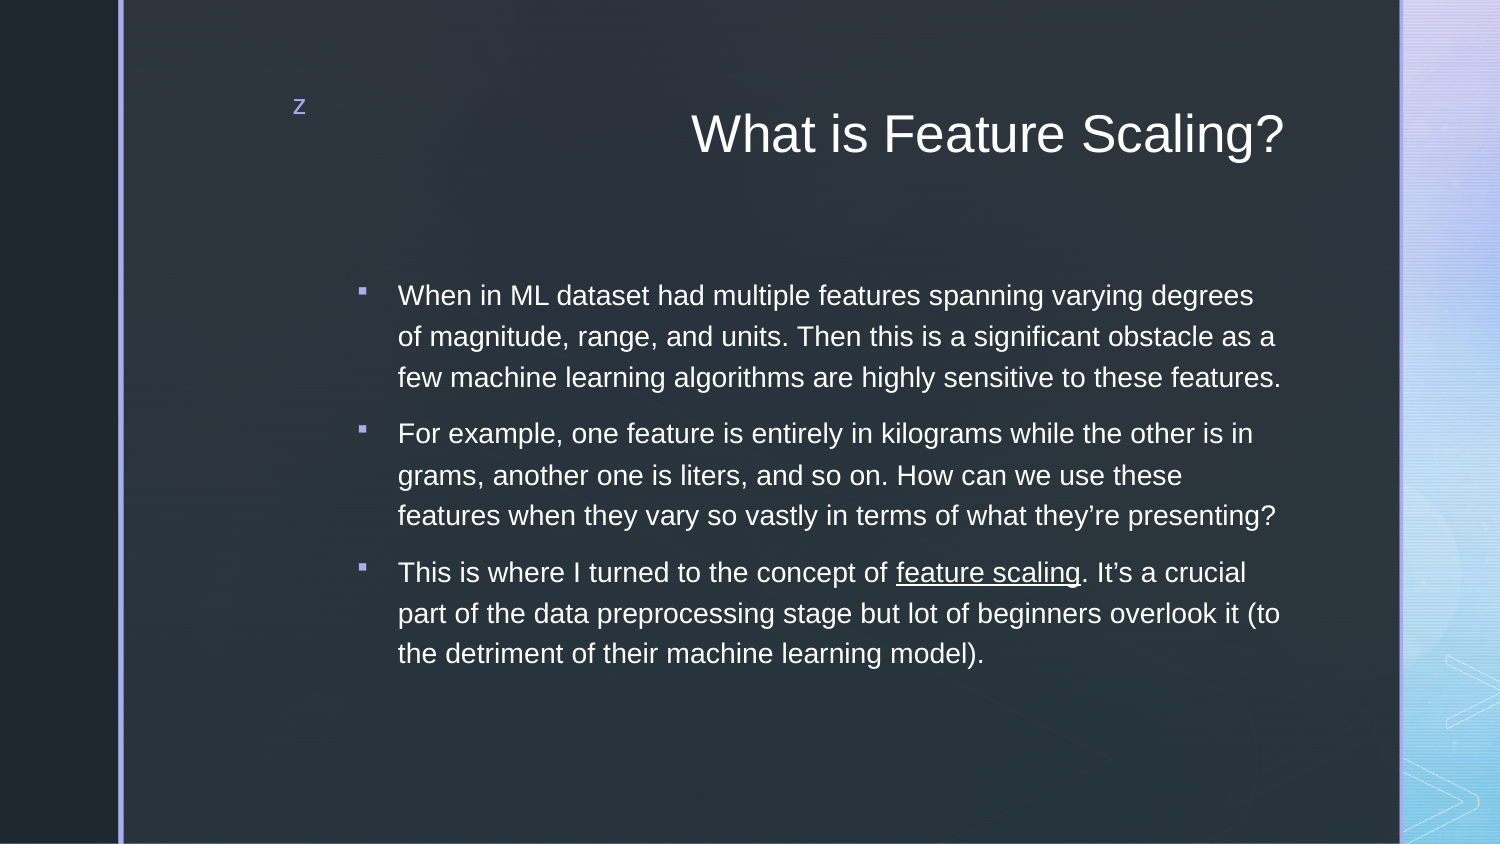

# What is Feature Scaling?
When in ML dataset had multiple features spanning varying degrees of magnitude, range, and units. Then this is a significant obstacle as a few machine learning algorithms are highly sensitive to these features.
For example, one feature is entirely in kilograms while the other is in grams, another one is liters, and so on. How can we use these features when they vary so vastly in terms of what they’re presenting?
This is where I turned to the concept of feature scaling. It’s a crucial part of the data preprocessing stage but lot of beginners overlook it (to the detriment of their machine learning model).